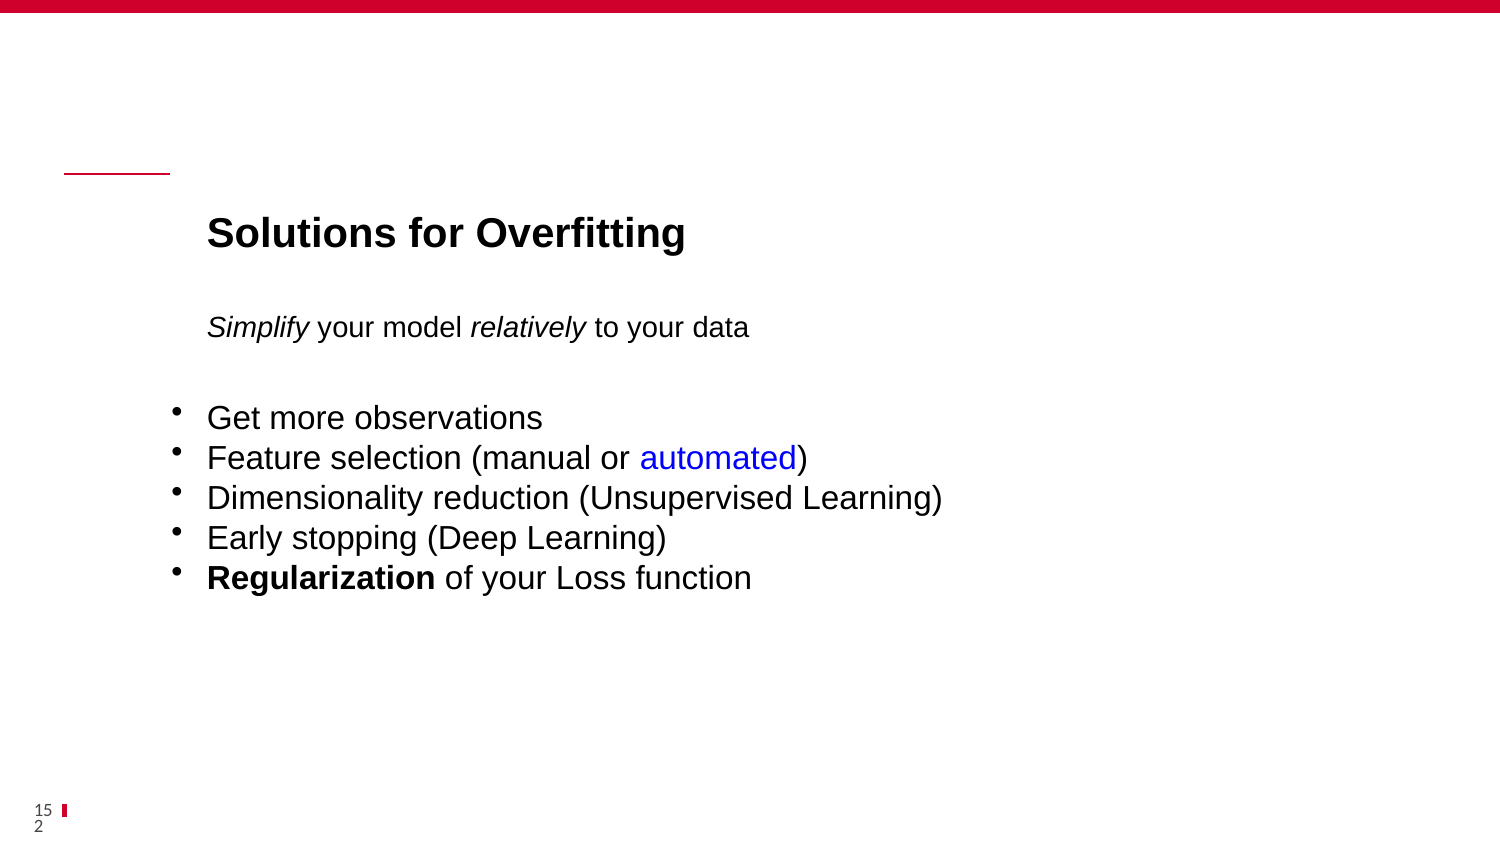

Bénéfices

	Solutions for Overfitting

	Simplify your model relatively to your data

Get more observations
Feature selection (manual or automated)
Dimensionality reduction (Unsupervised Learning)
Early stopping (Deep Learning)
Regularization of your Loss function

152